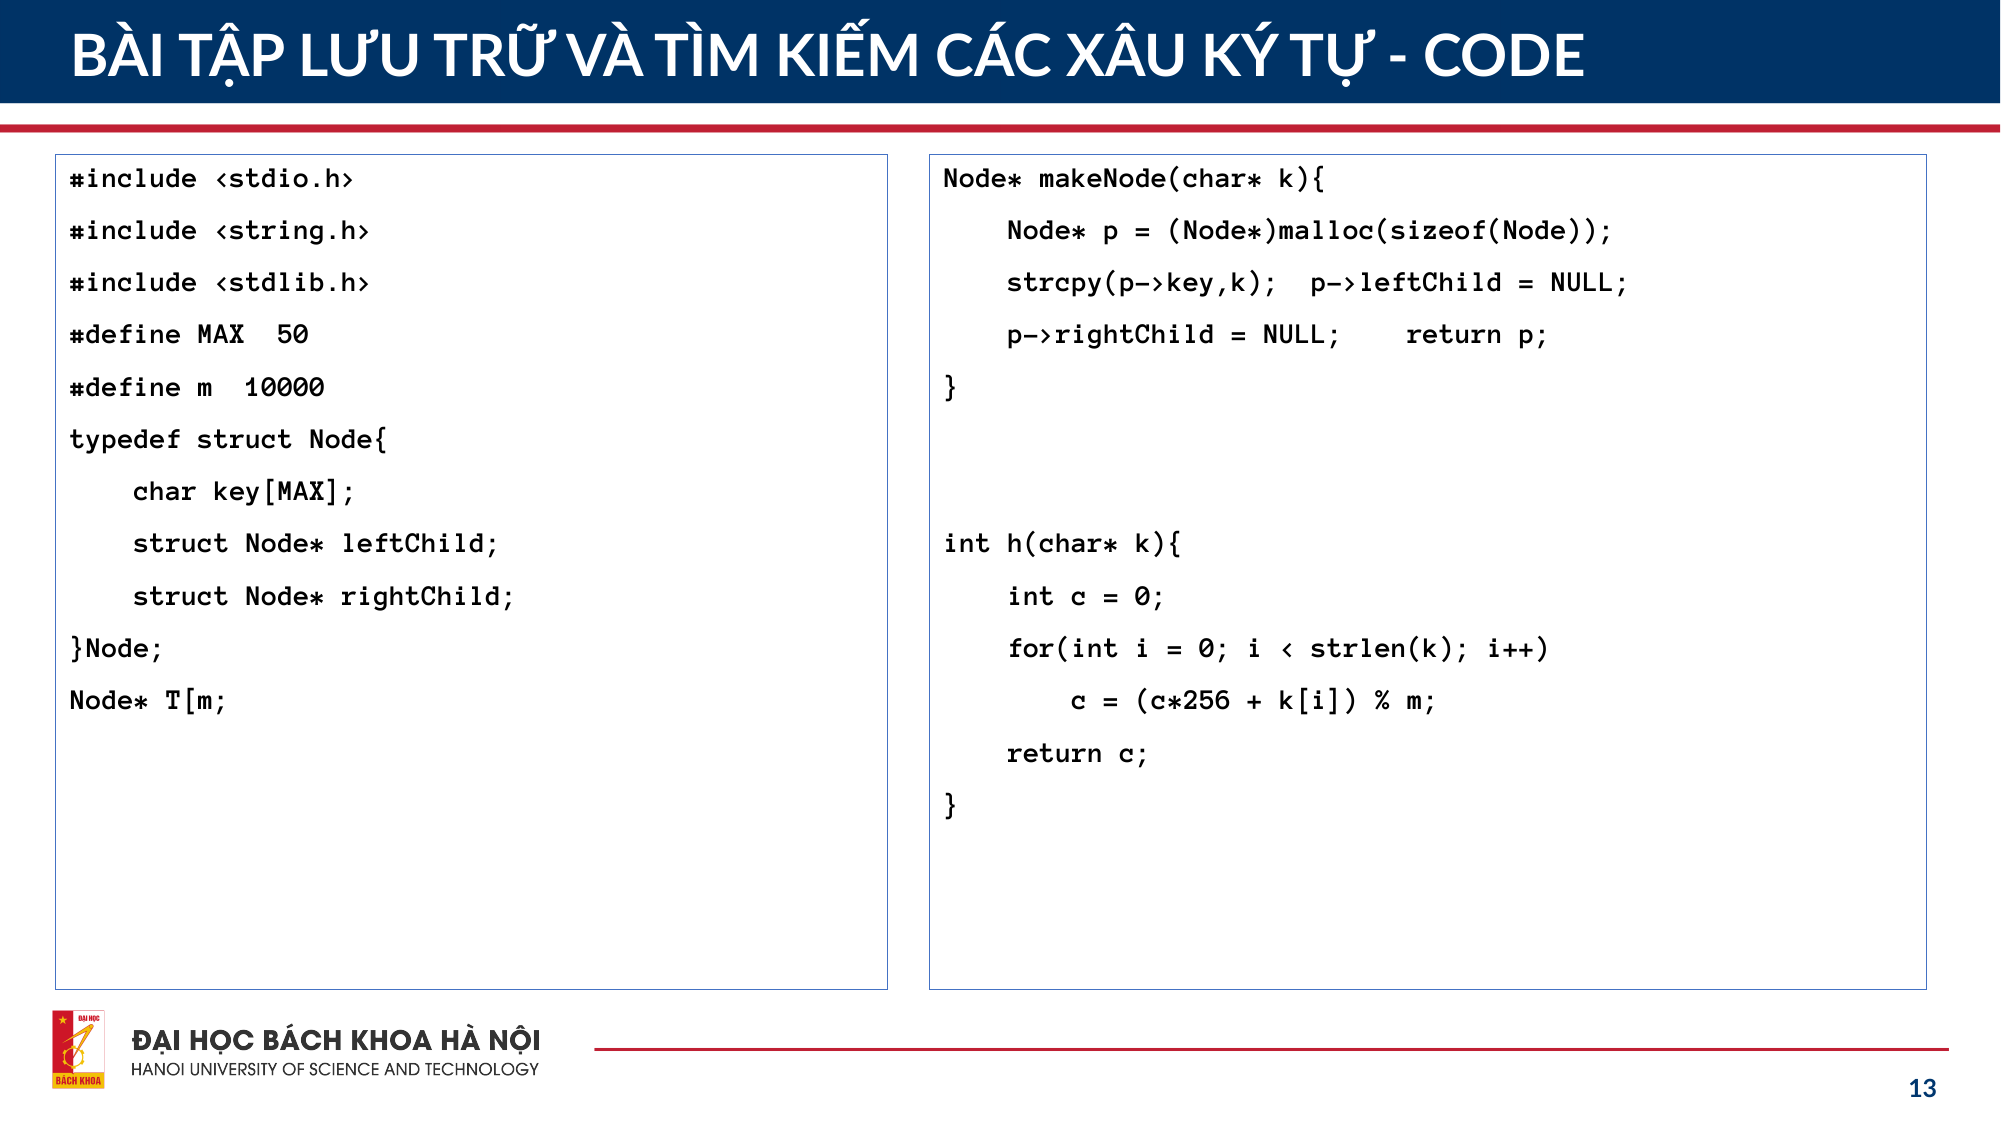

# BÀI TẬP LƯU TRỮ VÀ TÌM KIẾM CÁC XÂU KÝ TỰ - CODE
#include <stdio.h>
#include <string.h>
#include <stdlib.h>
#define MAX  50
#define m  10000
typedef struct Node{
    char key[MAX];
    struct Node* leftChild;
    struct Node* rightChild;
}Node;
Node* T[m;
Node* makeNode(char* k){
    Node* p = (Node*)malloc(sizeof(Node));
    strcpy(p->key,k);  p->leftChild = NULL;
    p->rightChild = NULL;    return p;
}

int h(char* k){
    int c = 0;
    for(int i = 0; i < strlen(k); i++)
        c = (c*256 + k[i]) % m;
    return c;
}
13